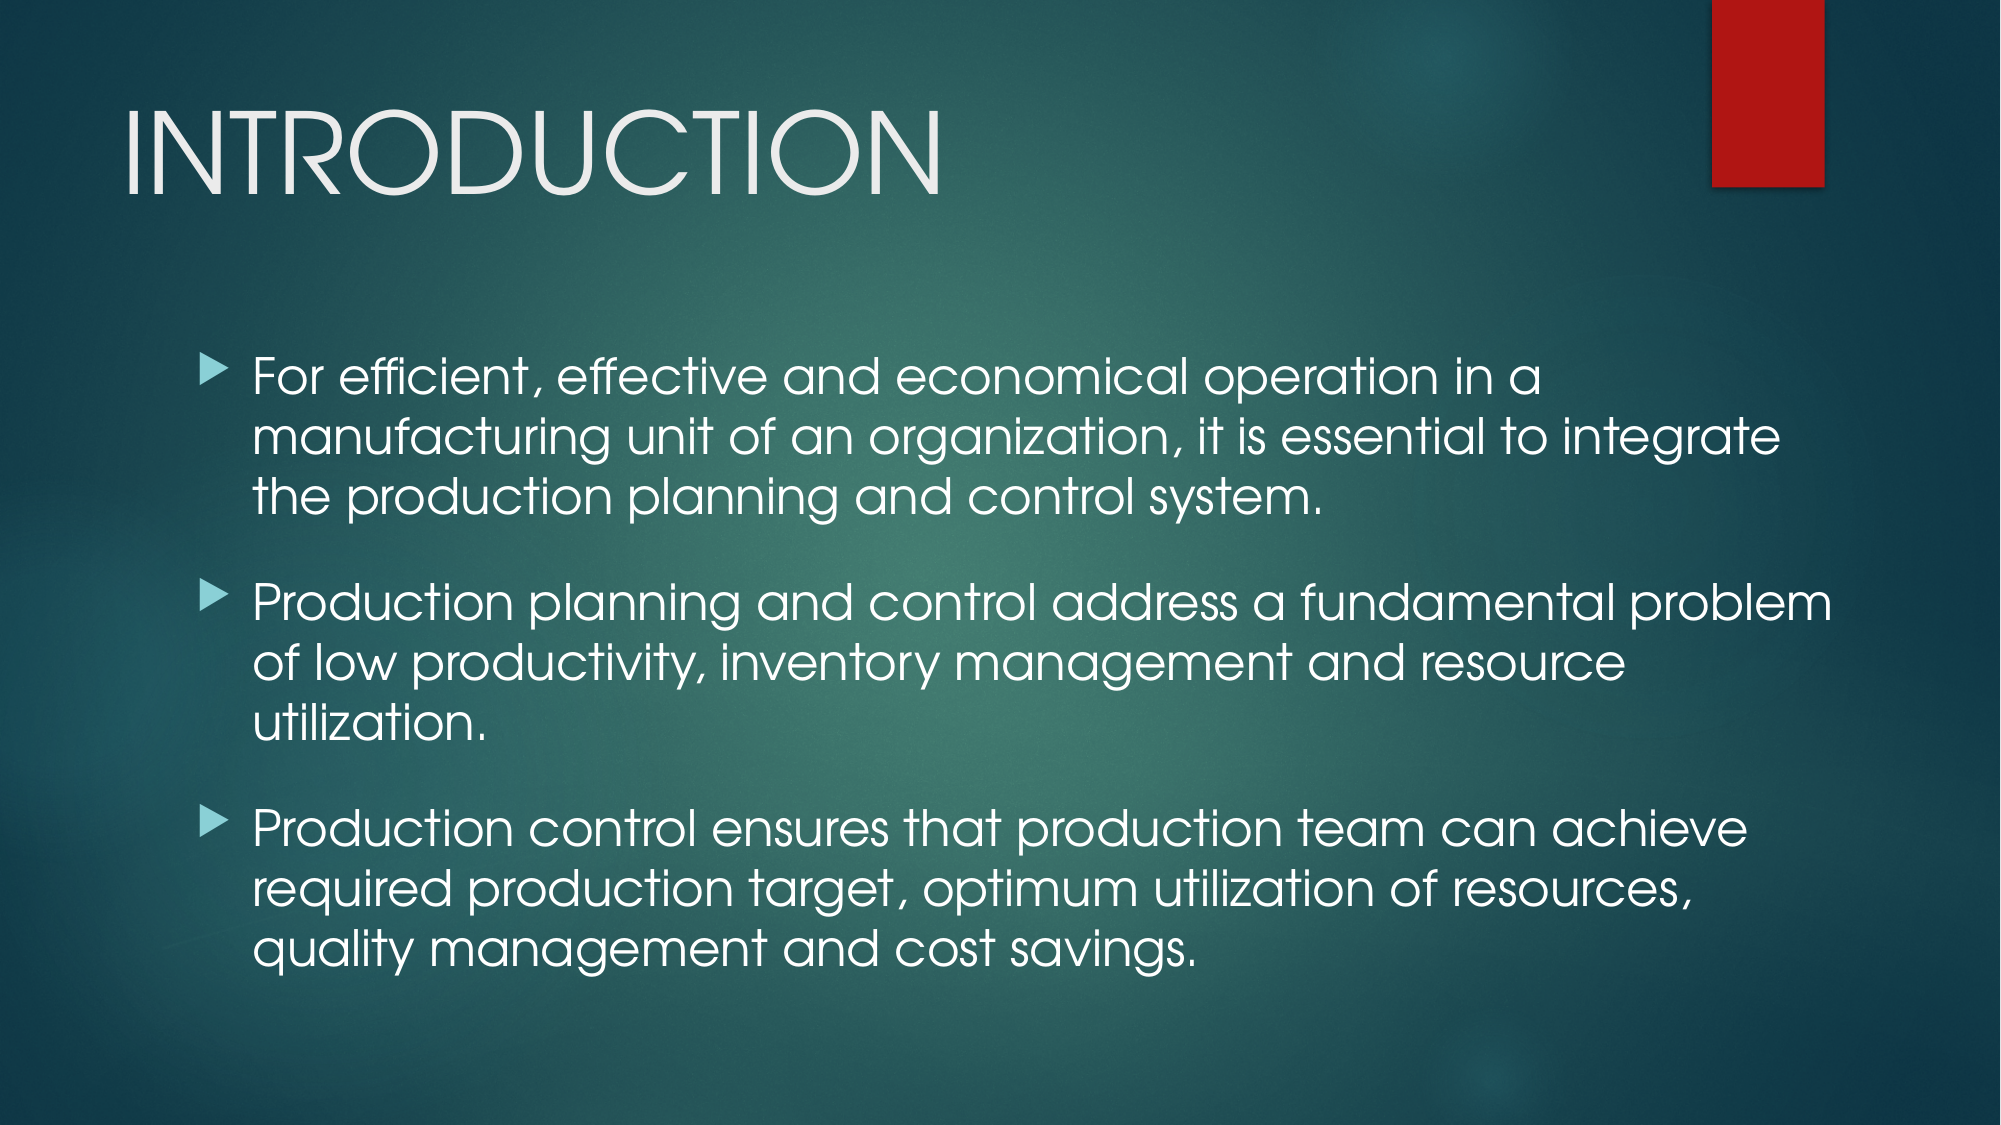

# INTRODUCTION
For efficient, effective and economical operation in a manufacturing unit of an organization, it is essential to integrate the production planning and control system.
Production planning and control address a fundamental problem of low productivity, inventory management and resource utilization.
Production control ensures that production team can achieve required production target, optimum utilization of resources, quality management and cost savings.